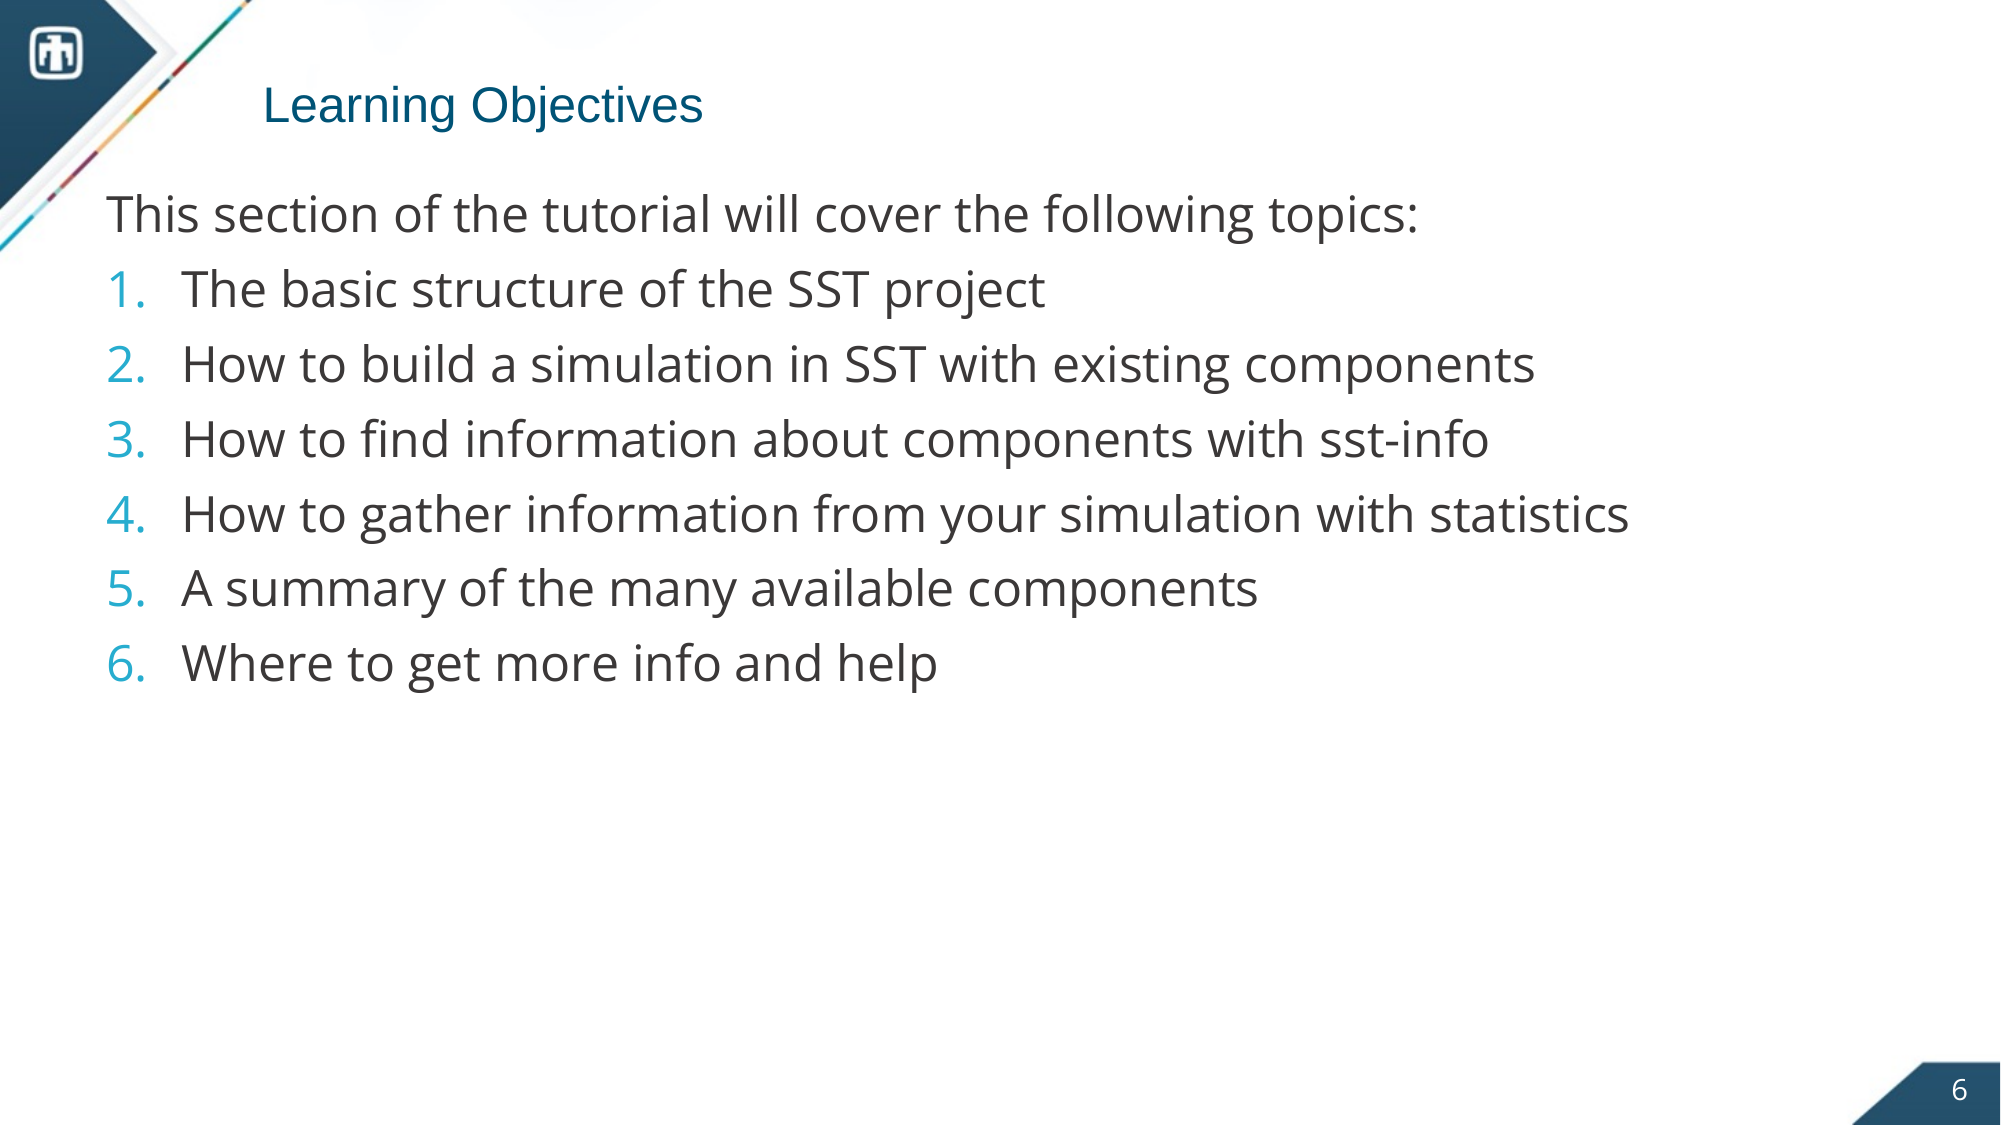

# Learning Objectives
This section of the tutorial will cover the following topics:
The basic structure of the SST project
How to build a simulation in SST with existing components
How to find information about components with sst-info
How to gather information from your simulation with statistics
A summary of the many available components
Where to get more info and help
6